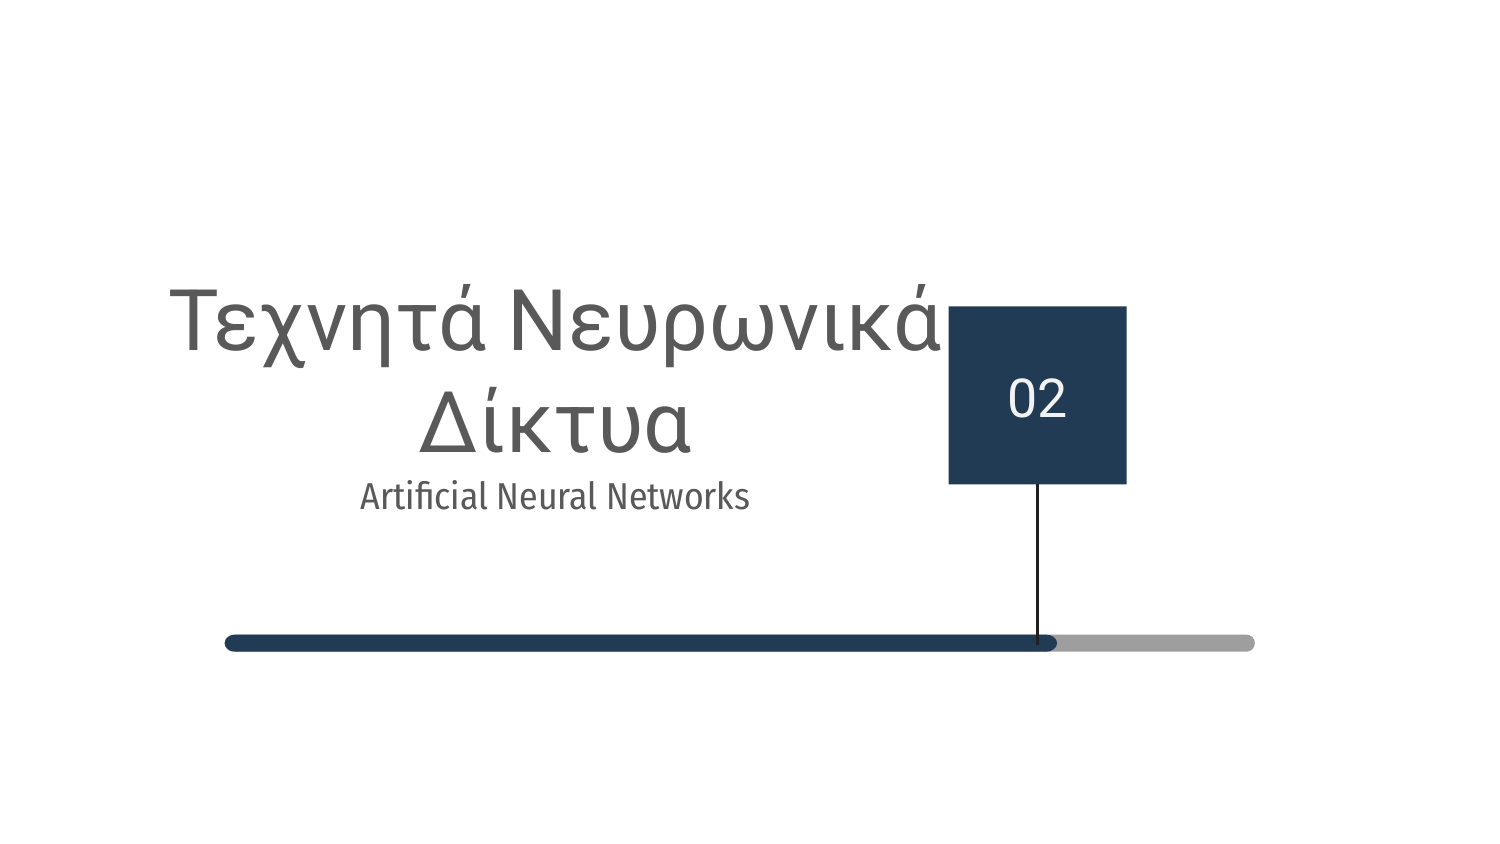

# Τεχνητά Νευρωνικά Δίκτυα

02
Artificial Neural Networks